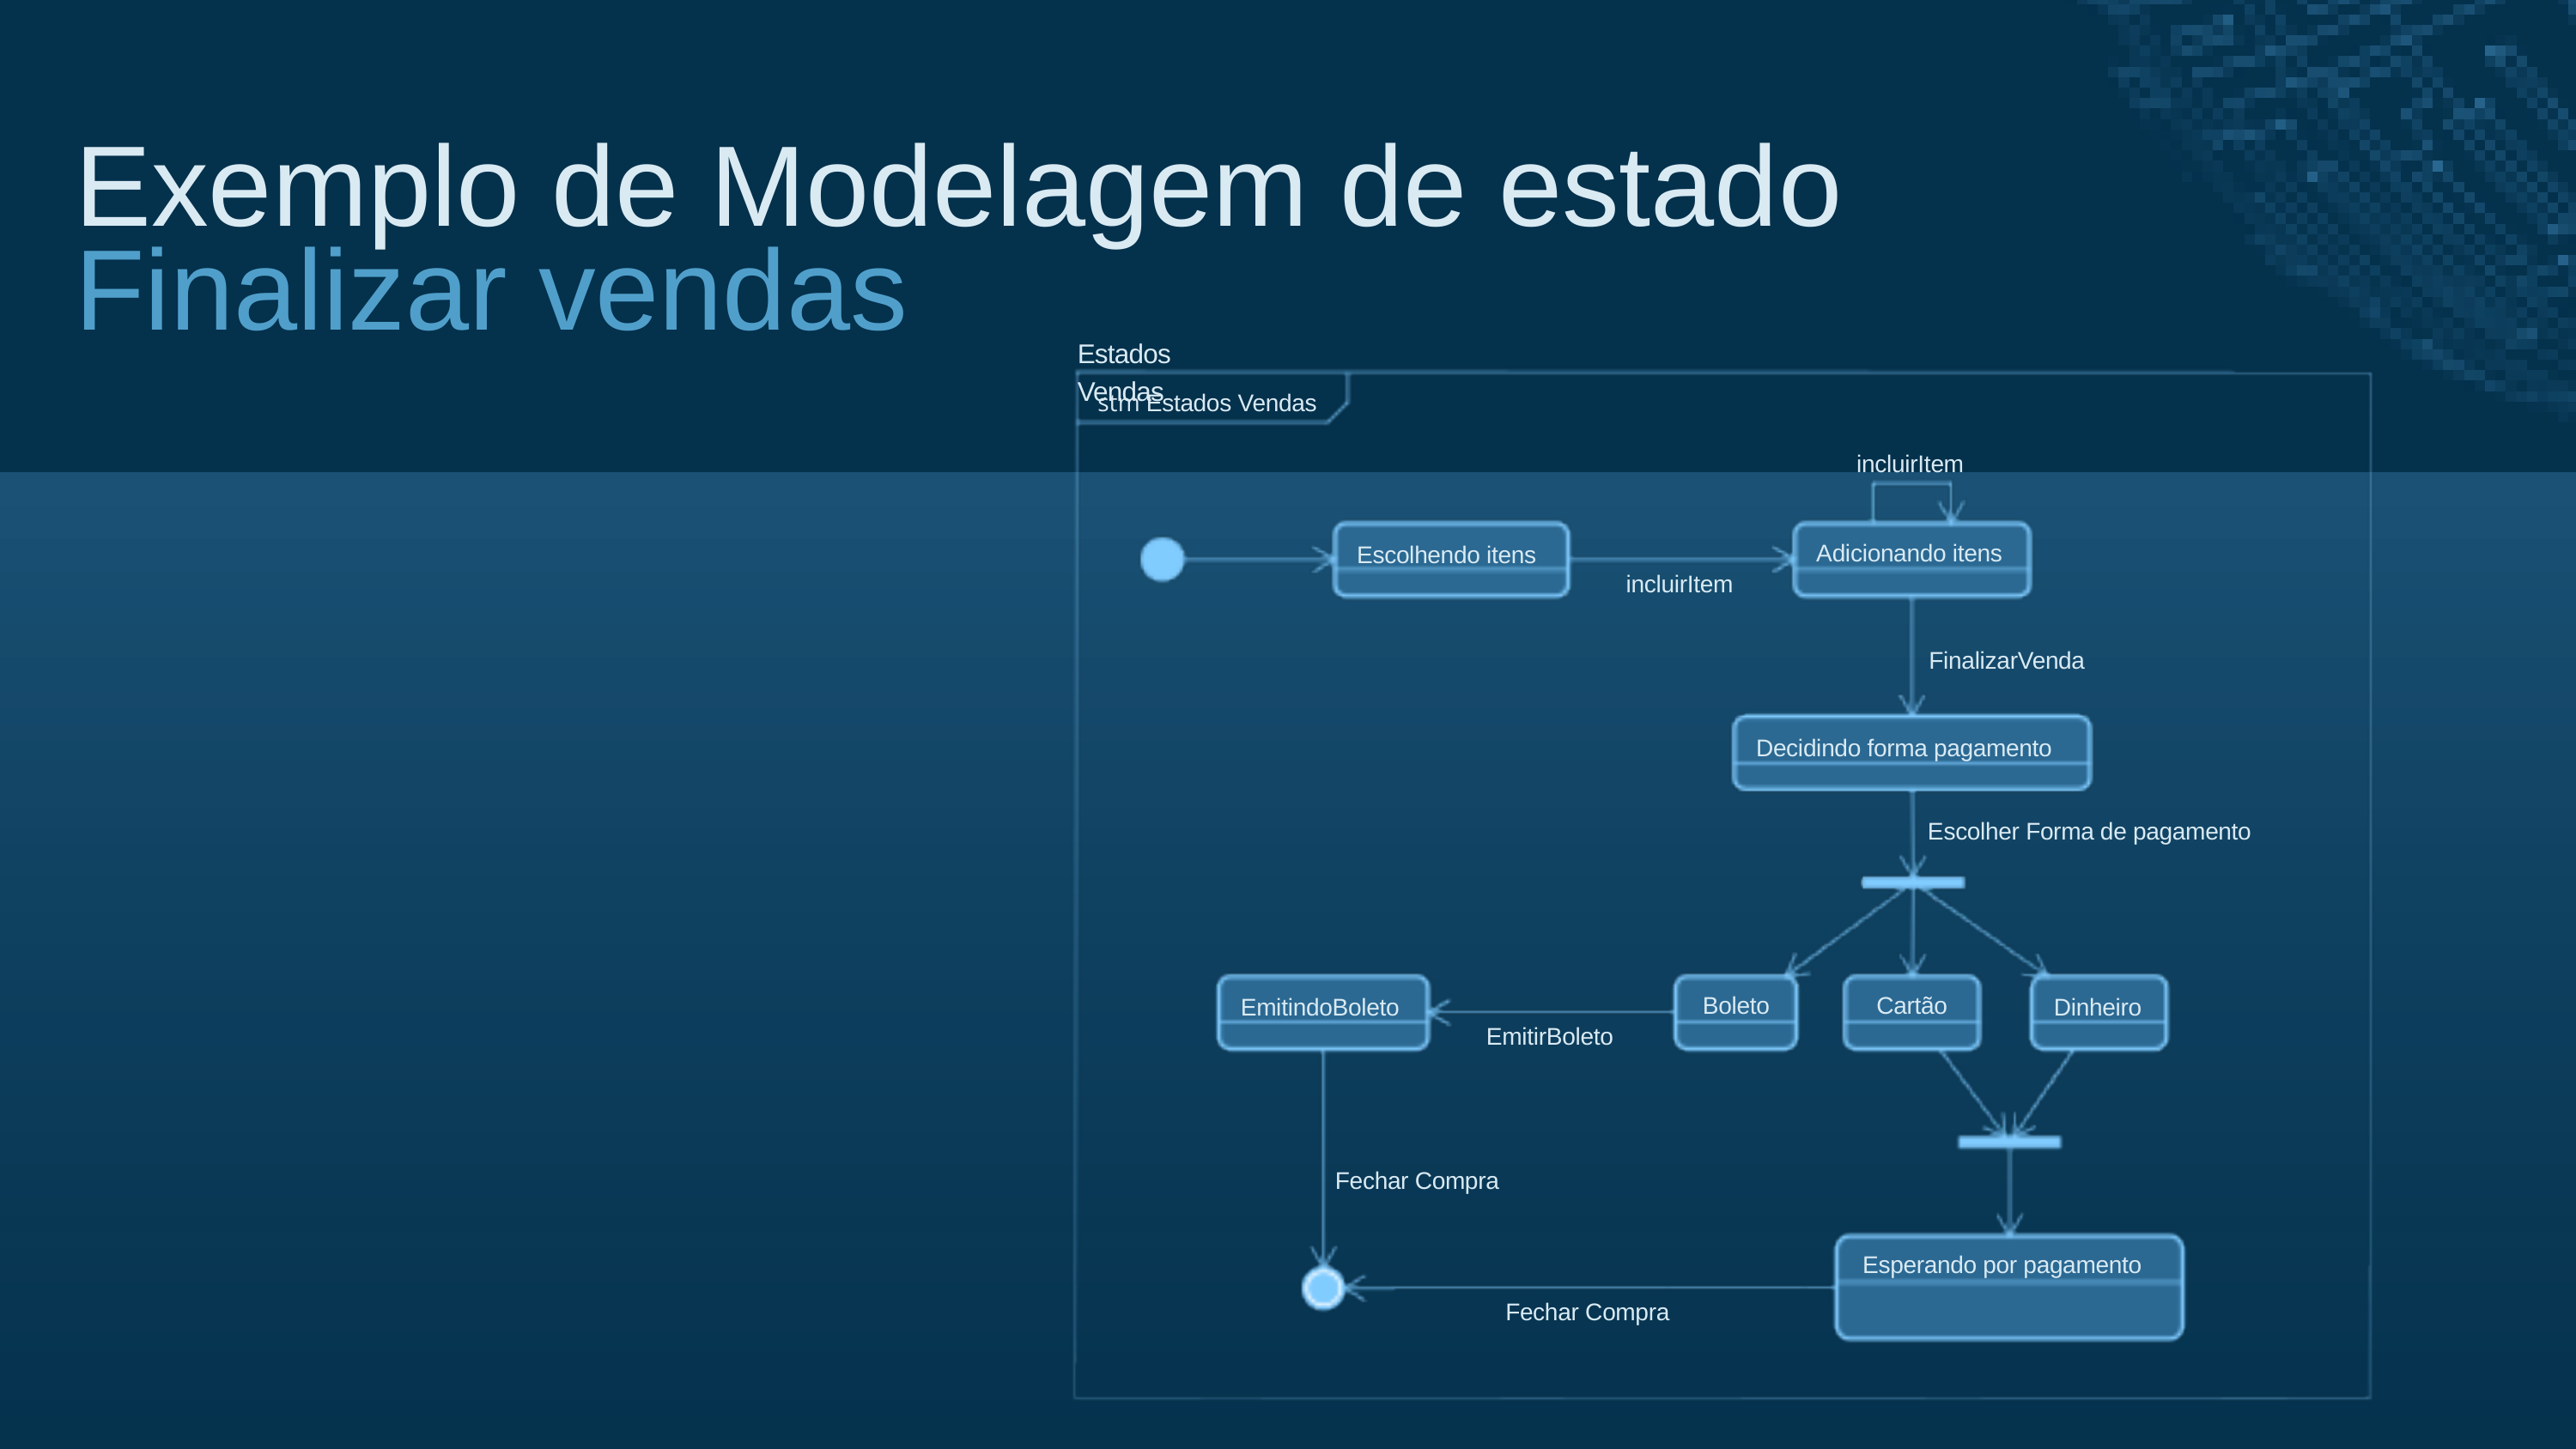

Exemplo de Modelagem de estado
Finalizar vendas
Estados Vendas

stm
Estados Vendas
incluirItem

Adicionando itens
Escolhendo itens
incluirItem
FinalizarVenda
Decidindo forma pagamento
Escolher Forma de pagamento
Boleto
Cartão
EmitindoBoleto
Dinheiro
EmitirBoleto
Fechar Compra
Esperando por pagamento
Fechar Compra